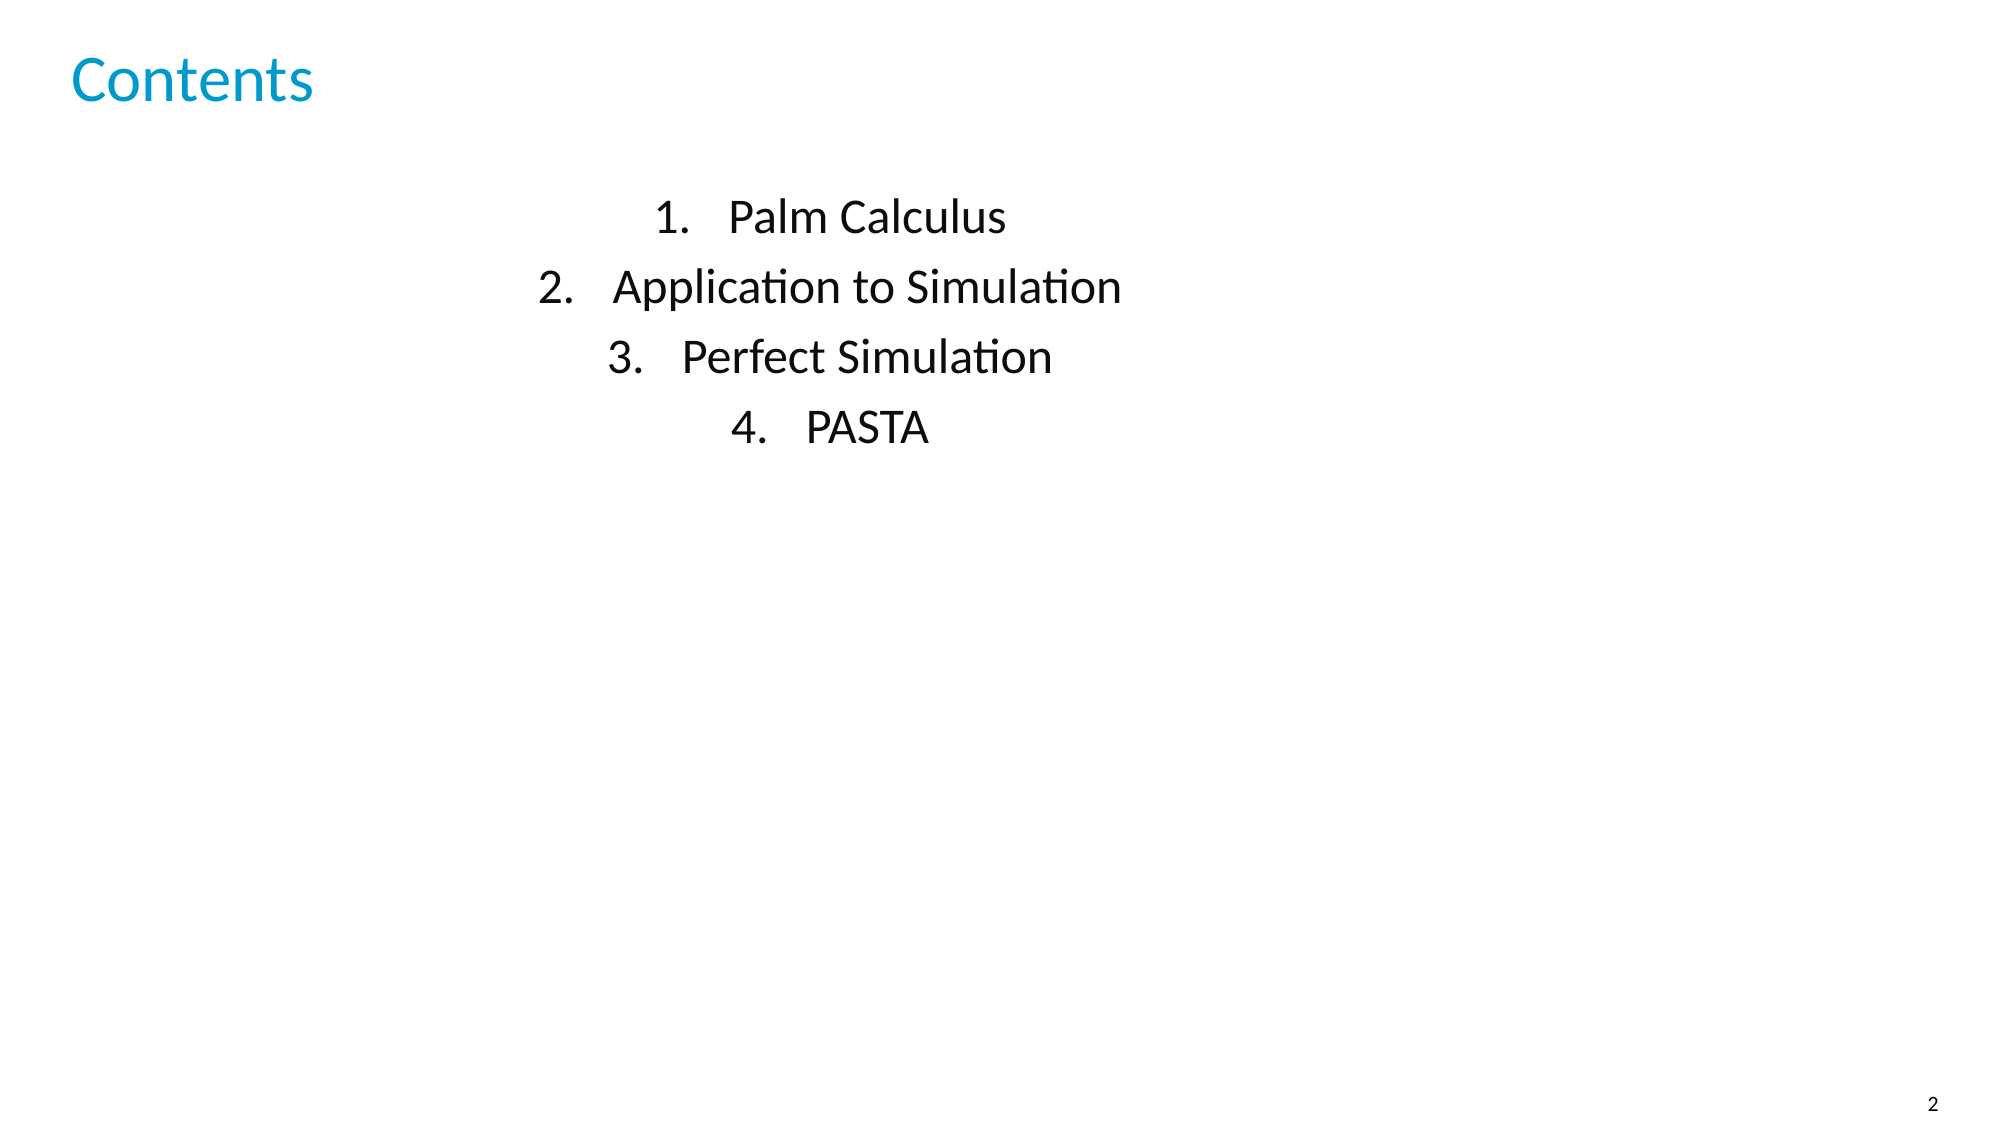

# Contents
Palm Calculus
Application to Simulation
Perfect Simulation
PASTA

2